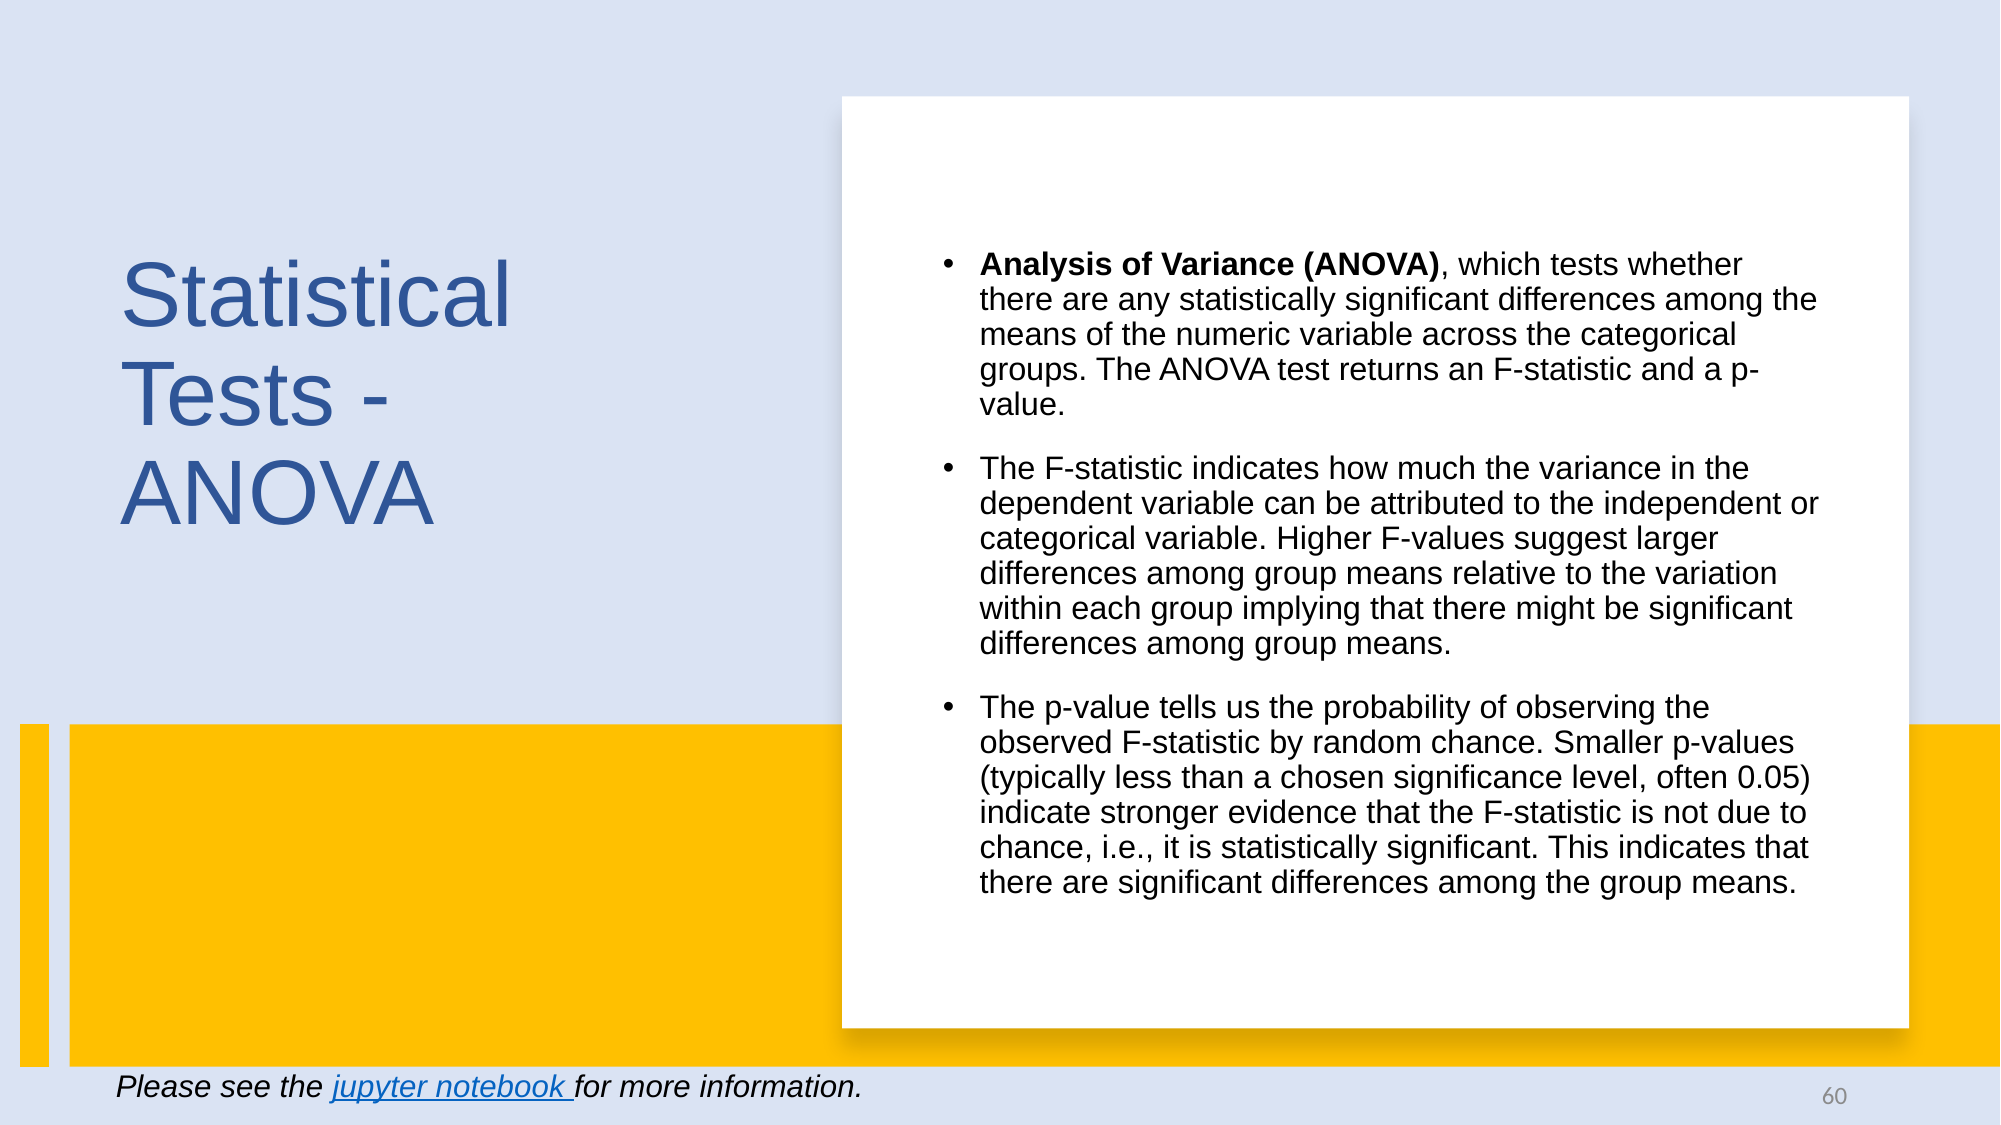

Analysis of Variance (ANOVA), which tests whether there are any statistically significant differences among the means of the numeric variable across the categorical groups. The ANOVA test returns an F-statistic and a p-value.
The F-statistic indicates how much the variance in the dependent variable can be attributed to the independent or categorical variable. Higher F-values suggest larger differences among group means relative to the variation within each group implying that there might be significant differences among group means.
The p-value tells us the probability of observing the observed F-statistic by random chance. Smaller p-values (typically less than a chosen significance level, often 0.05) indicate stronger evidence that the F-statistic is not due to chance, i.e., it is statistically significant. This indicates that there are significant differences among the group means.
Statistical Tests - ANOVA

Please see the jupyter notebook for more information.
60